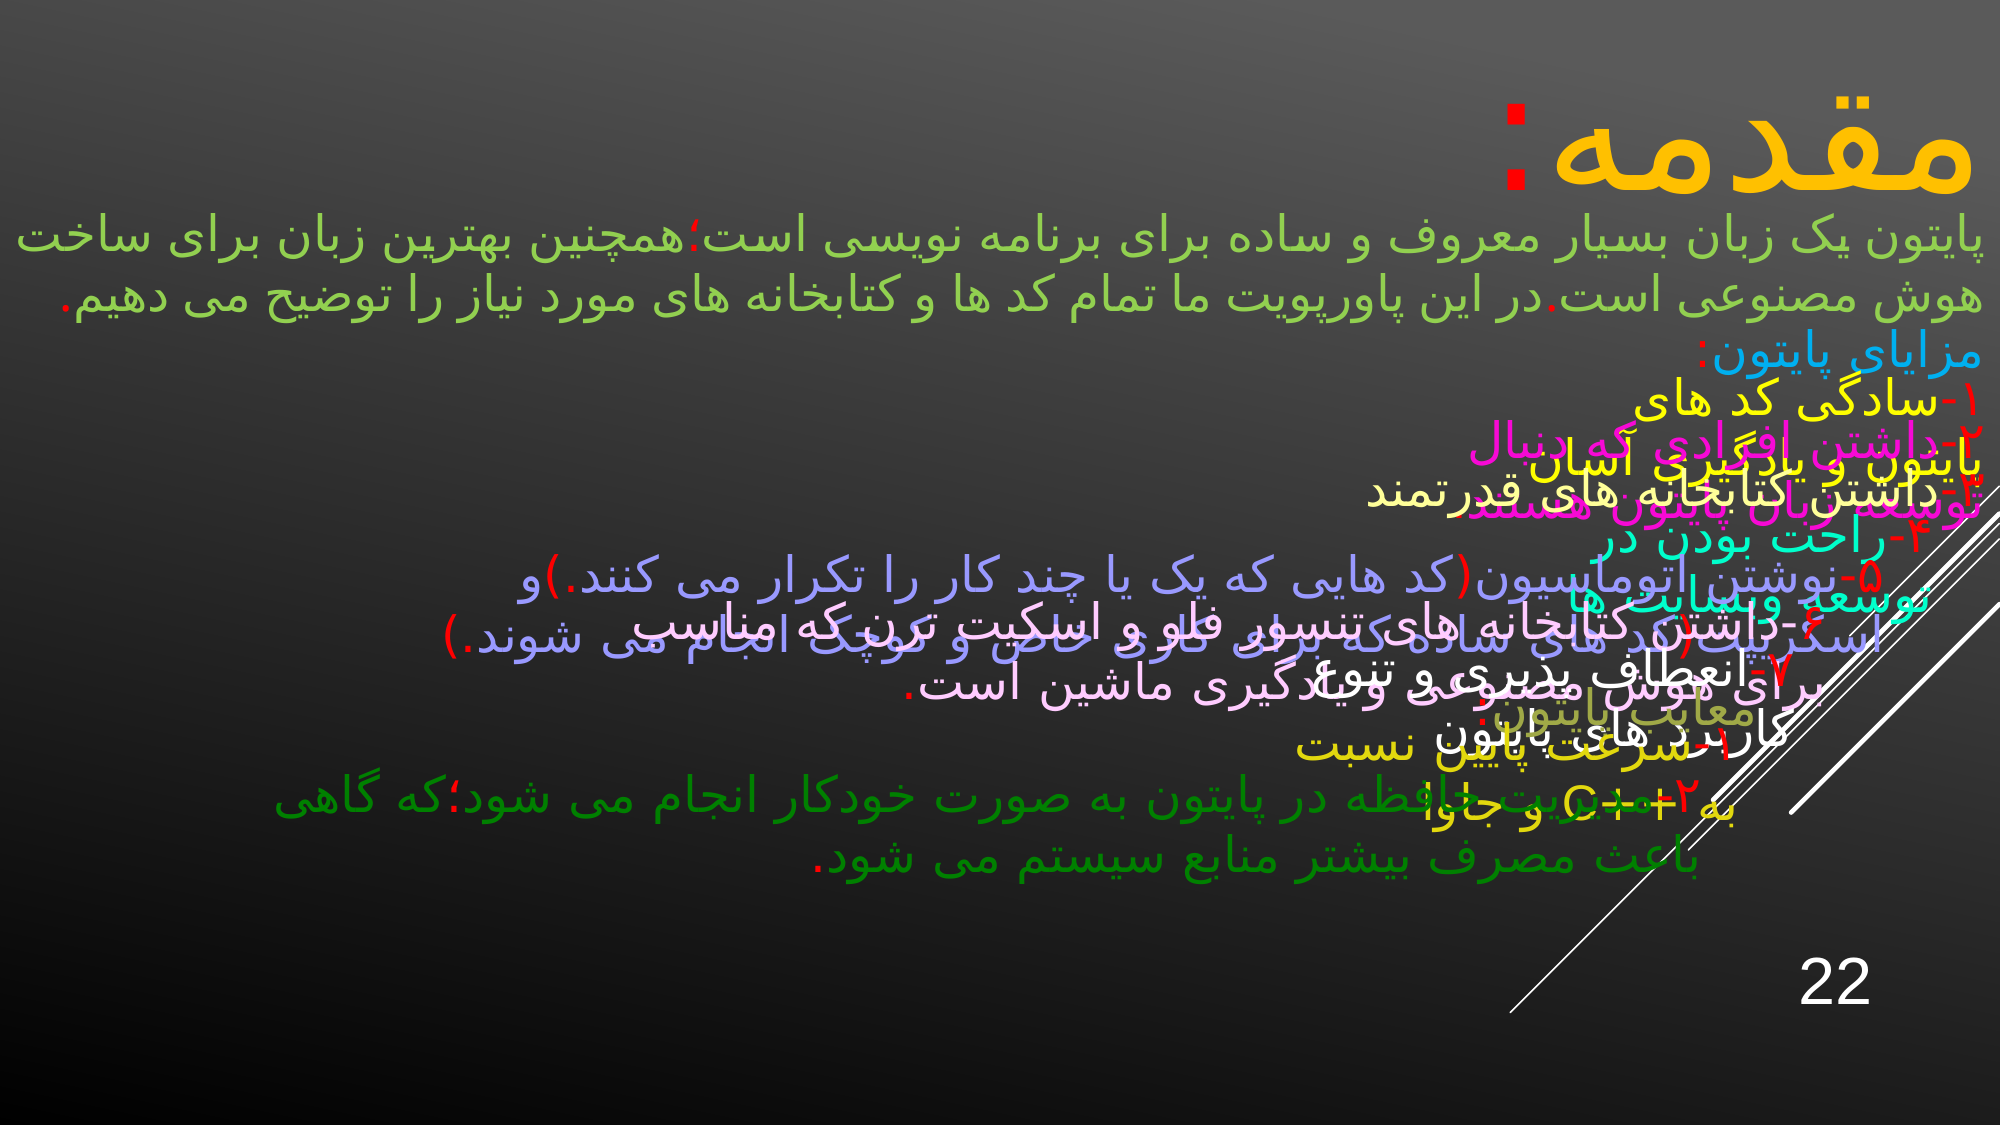

# مقدمه:
پایتون یک زبان بسیار معروف و ساده برای برنامه نویسی است؛همچنین بهترین زبان برای ساخت هوش مصنوعی است.در این پاورپویت ما تمام کد ها و کتابخانه های مورد نیاز را توضیح می دهیم.
مزایای پایتون:
۱-سادگی کد های پایتون و یادگیری آسان
۲-داشتن افرادی که دنبال توسعه زبان پایتون هستند.
۳-داشتن کتابخانه های قدرتمند
۴-راحت بودن در توسعه وبسایت ها
۵-نوشتن اتوماسیون(کد هایی که یک یا چند کار را تکرار می کنند.)و اسکریپت(کد های ساده که برای کاری خاص و کوچک انجام می شوند.)
۶-داشتن کتابخانه های تنسور فلو و اسکیت ترن که مناسب برای هوش مصنوعی و یادگیری ماشین است.
۷-انعطاف پذیری و تنوع کاربرد های پایتون
معایب پایتون:
۱-سرعت پایین نسبت به ++C و جاوا
۲-مدیریت حافظه در پایتون به صورت خودکار انجام می شود؛که گاهی باعث مصرف بیشتر منابع سیستم می شود.
22